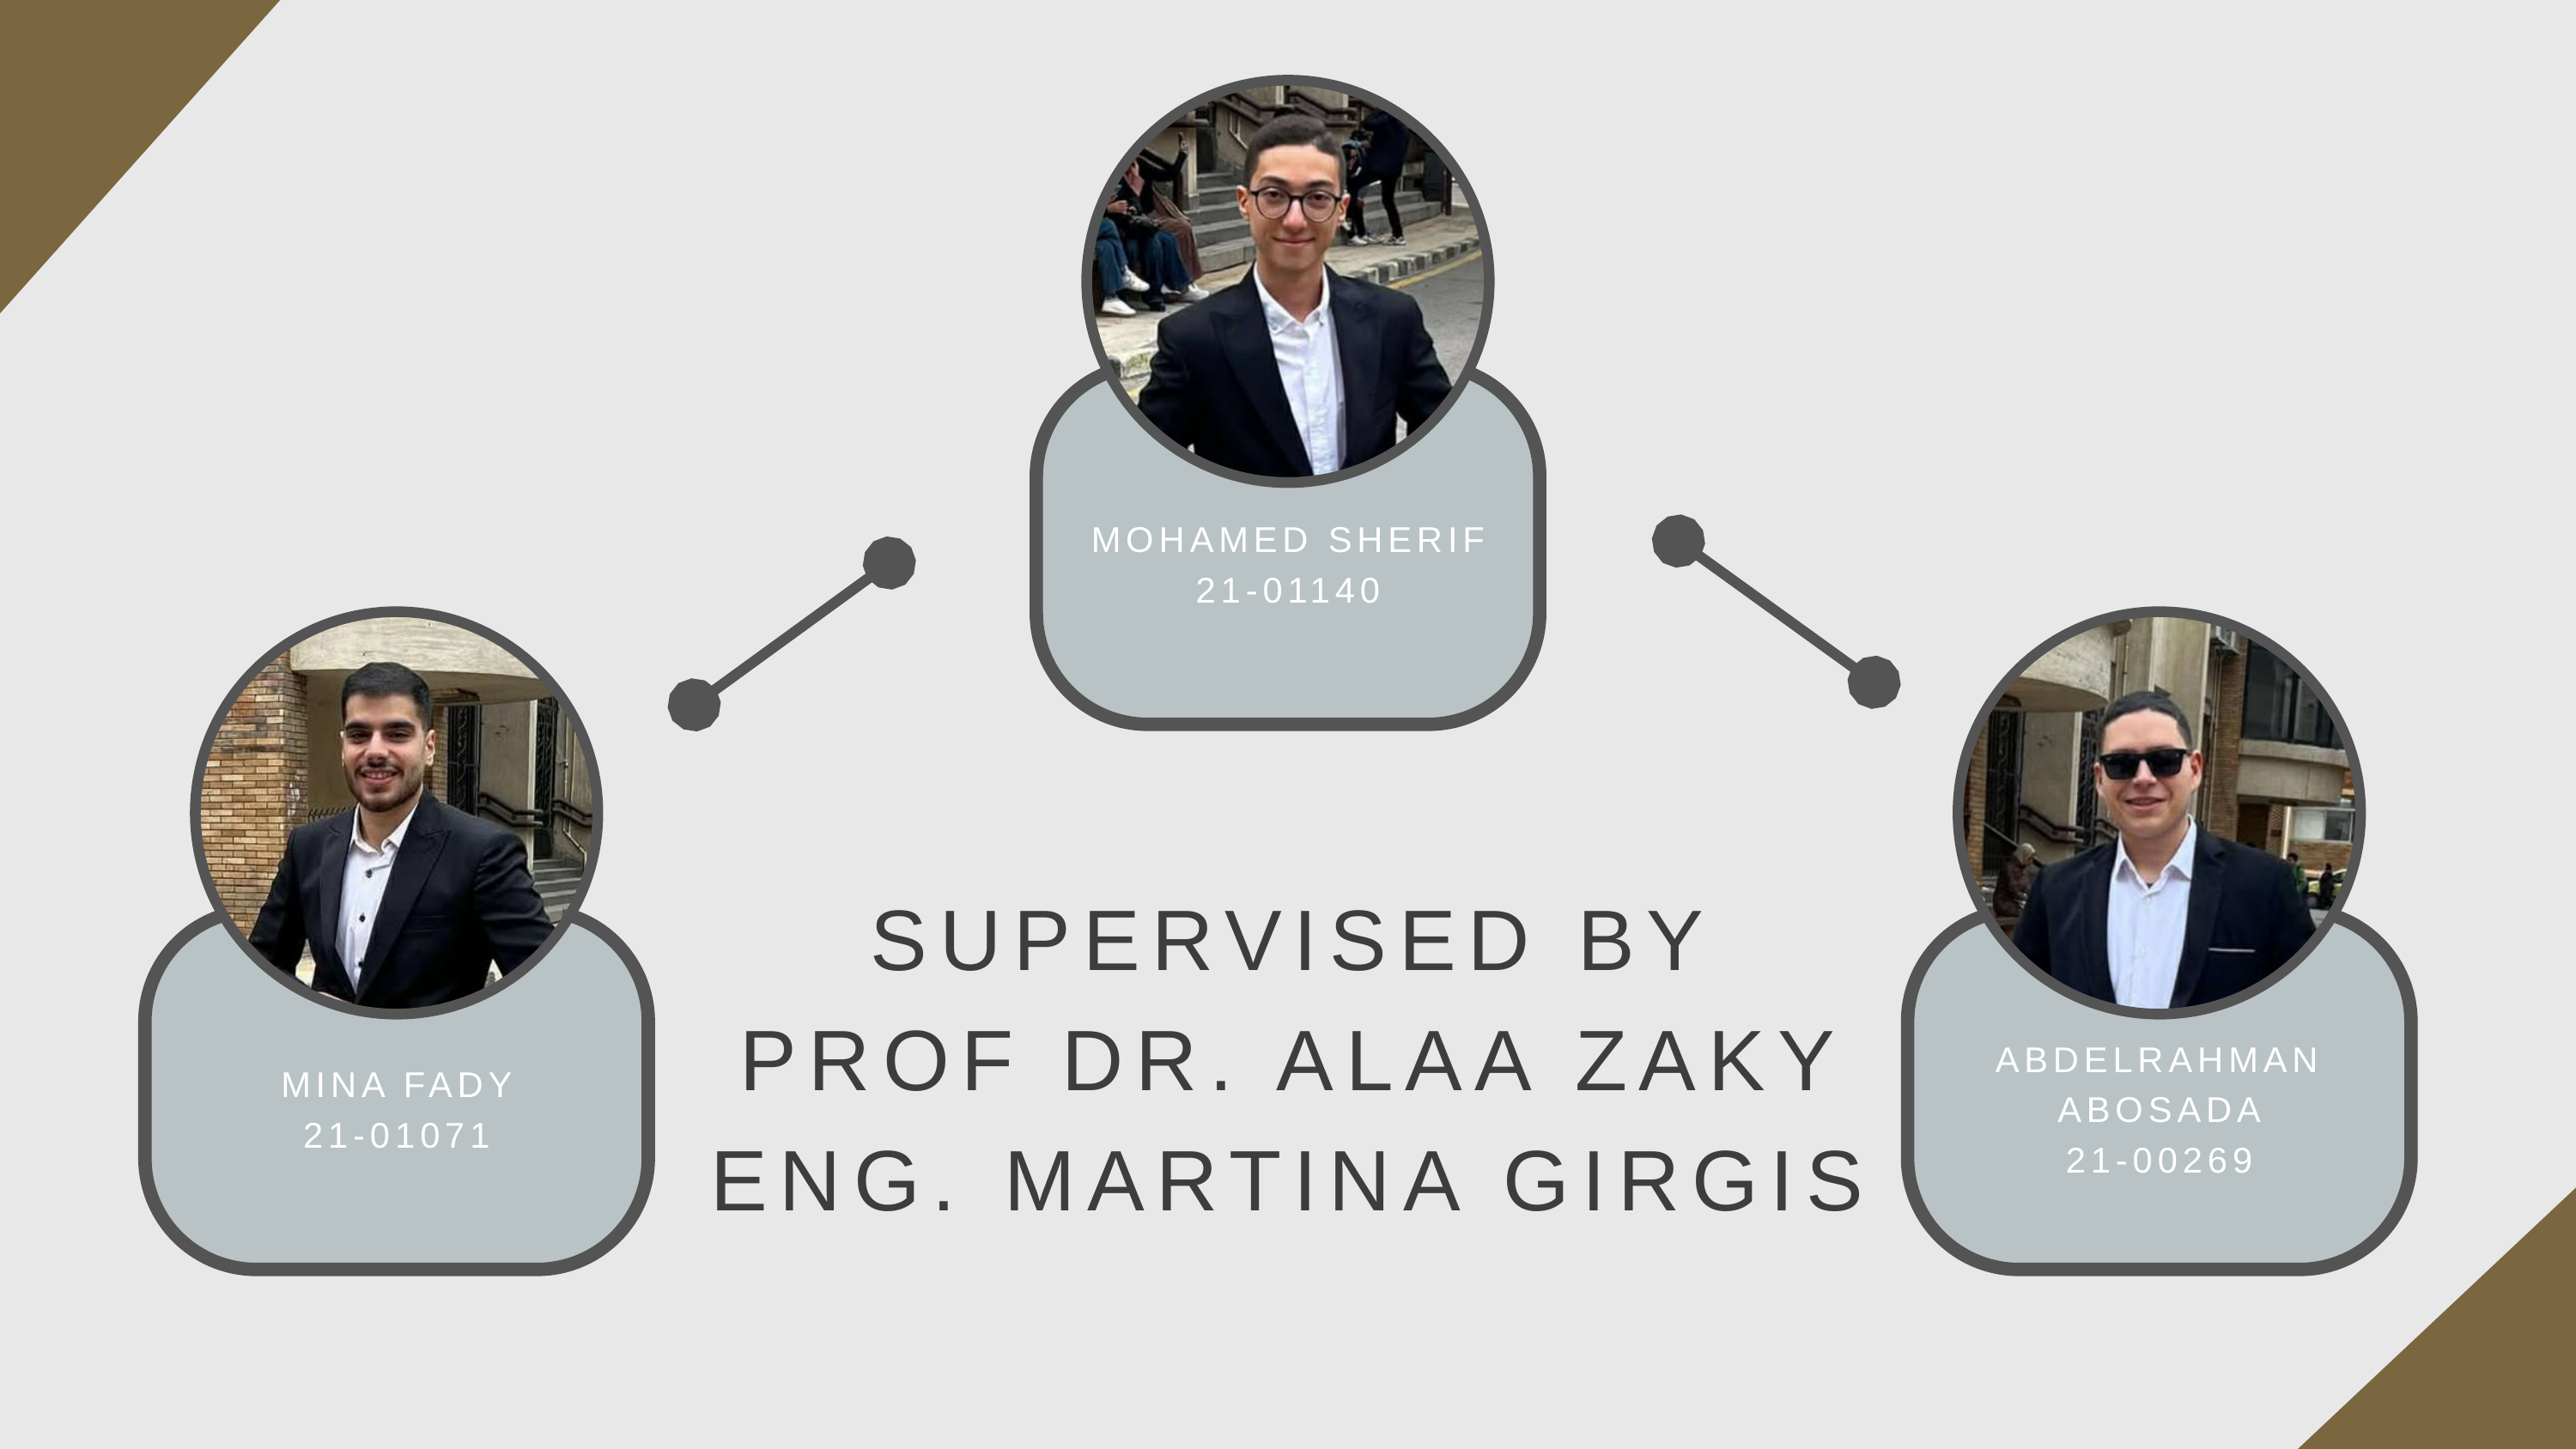

MOHAMED SHERIF
21-01140

SUPERVISED BY
PROF DR. ALAA ZAKY
ENG. MARTINA GIRGIS

MINA FADY
21-01071

ABDELRAHMAN ABOSADA
21-00269